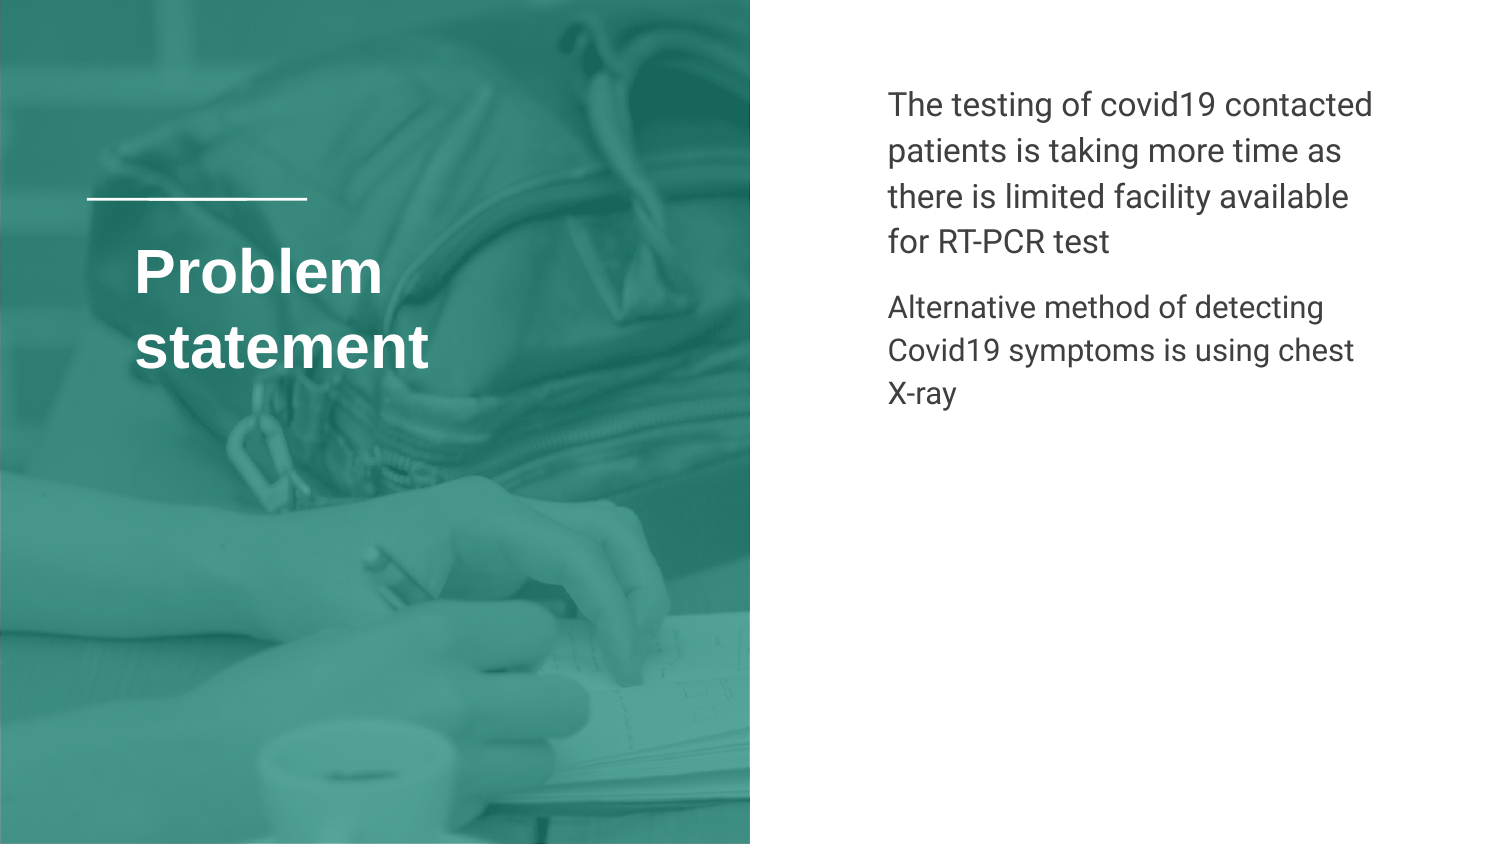

The testing of covid19 contacted patients is taking more time as there is limited facility available for RT-PCR test
Alternative method of detecting Covid19 symptoms is using chest X-ray

# Problem statement